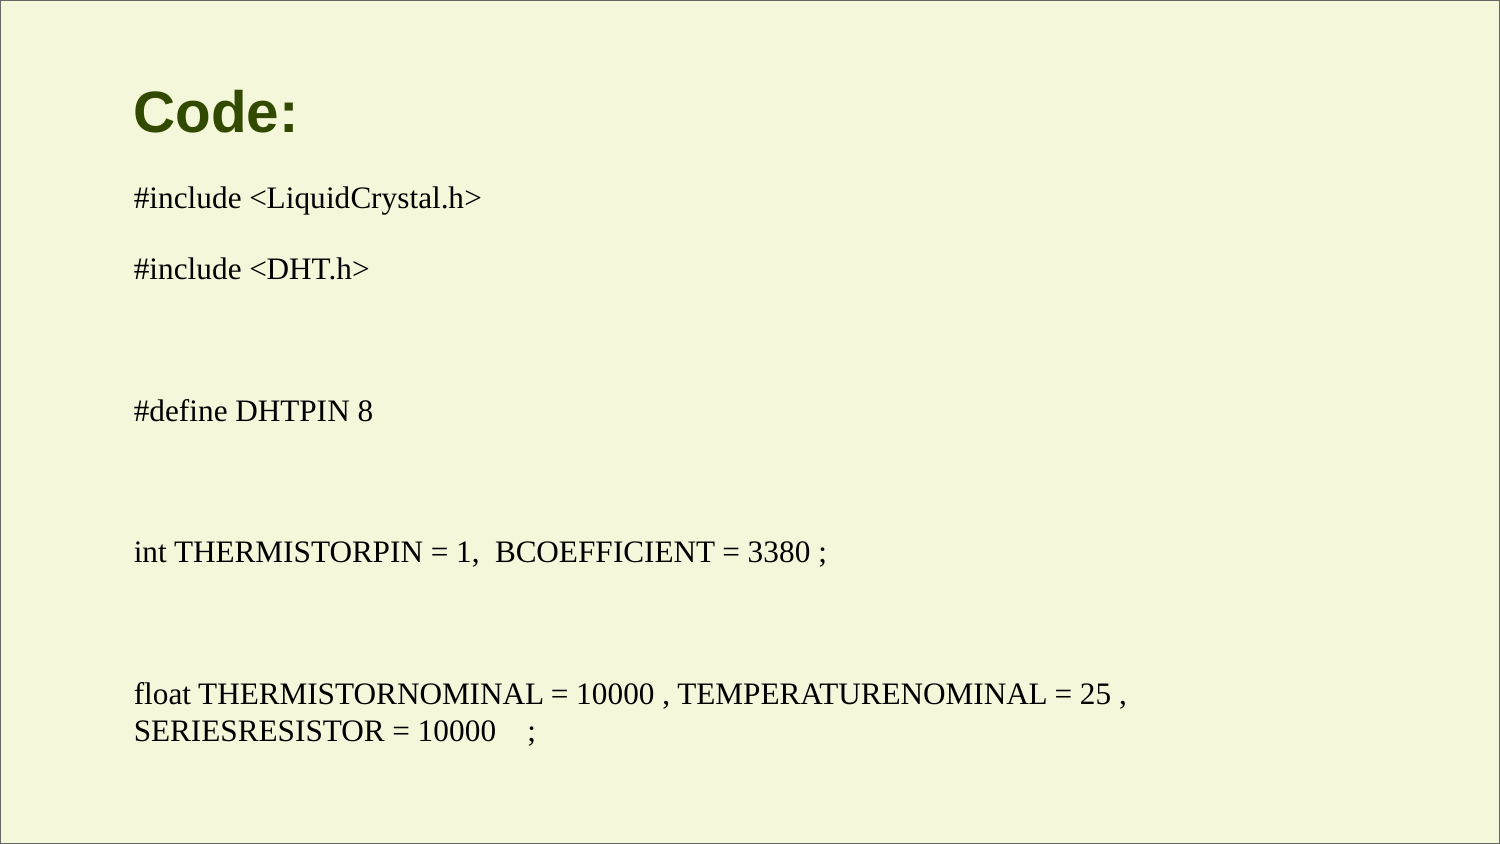

# Code:

#include <LiquidCrystal.h>
#include <DHT.h>

#define DHTPIN 8

int THERMISTORPIN = 1,  BCOEFFICIENT = 3380 ;

float THERMISTORNOMINAL = 10000 , TEMPERATURENOMINAL = 25 , SERIESRESISTOR = 10000    ;